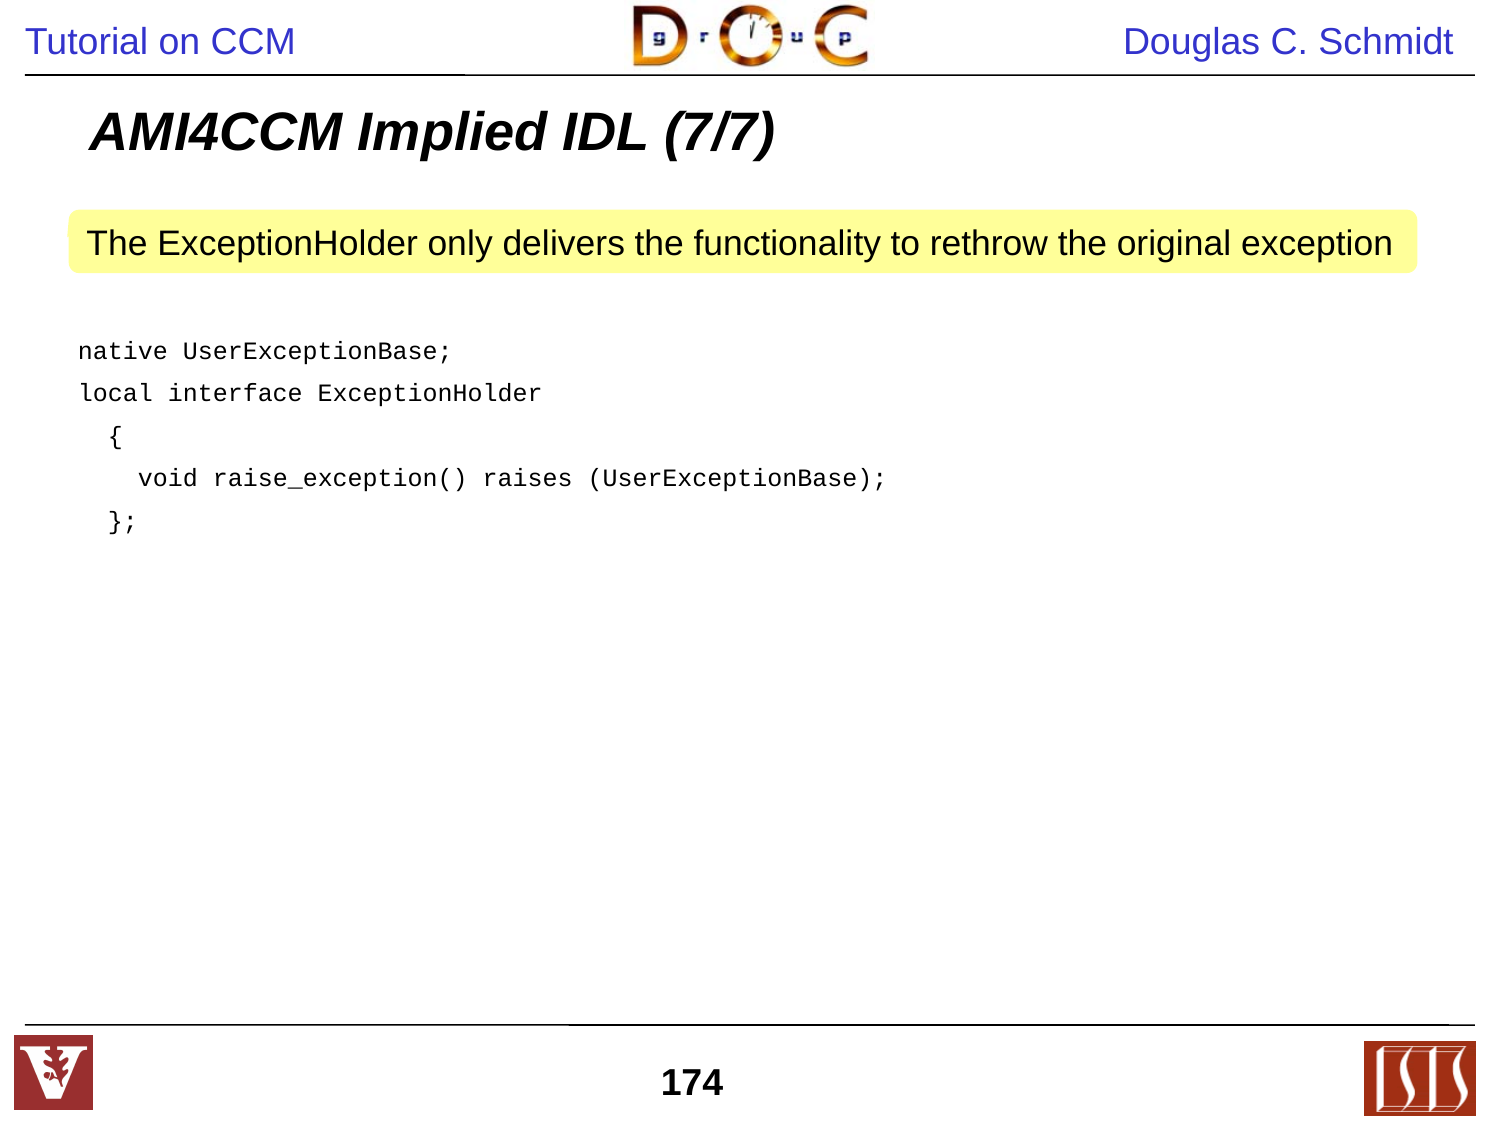

AMI4CCM Implied IDL (7/7)

The ExceptionHolder only delivers the functionality to rethrow the original exception

native UserExceptionBase;
local interface ExceptionHolder
  {
    void raise_exception() raises (UserExceptionBase);
  };